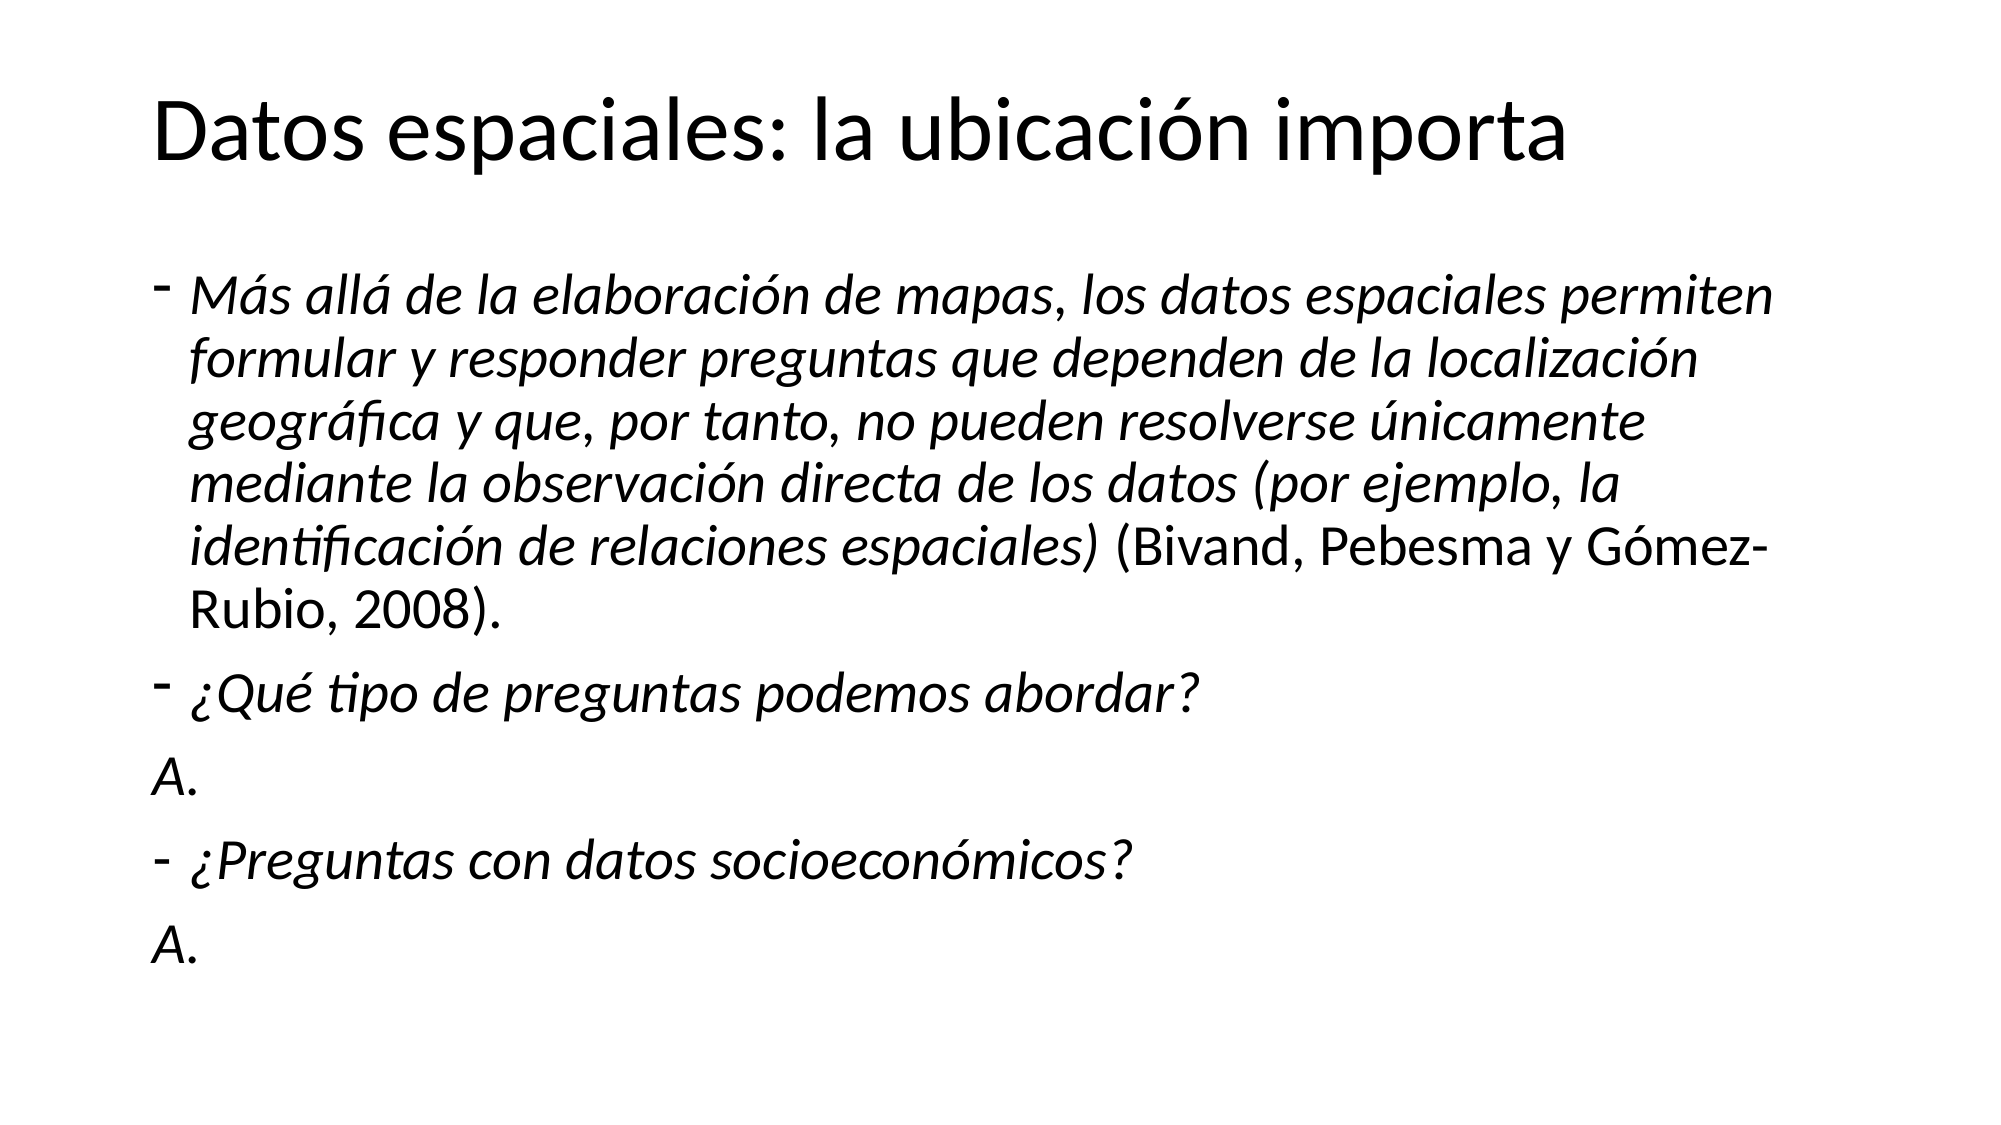

# Datos espaciales: la ubicación importa
Más allá de la elaboración de mapas, los datos espaciales permiten formular y responder preguntas que dependen de la localización geográfica y que, por tanto, no pueden resolverse únicamente mediante la observación directa de los datos (por ejemplo, la identificación de relaciones espaciales) (Bivand, Pebesma y Gómez-Rubio, 2008).
¿Qué tipo de preguntas podemos abordar?
A.
¿Preguntas con datos socioeconómicos?
A.